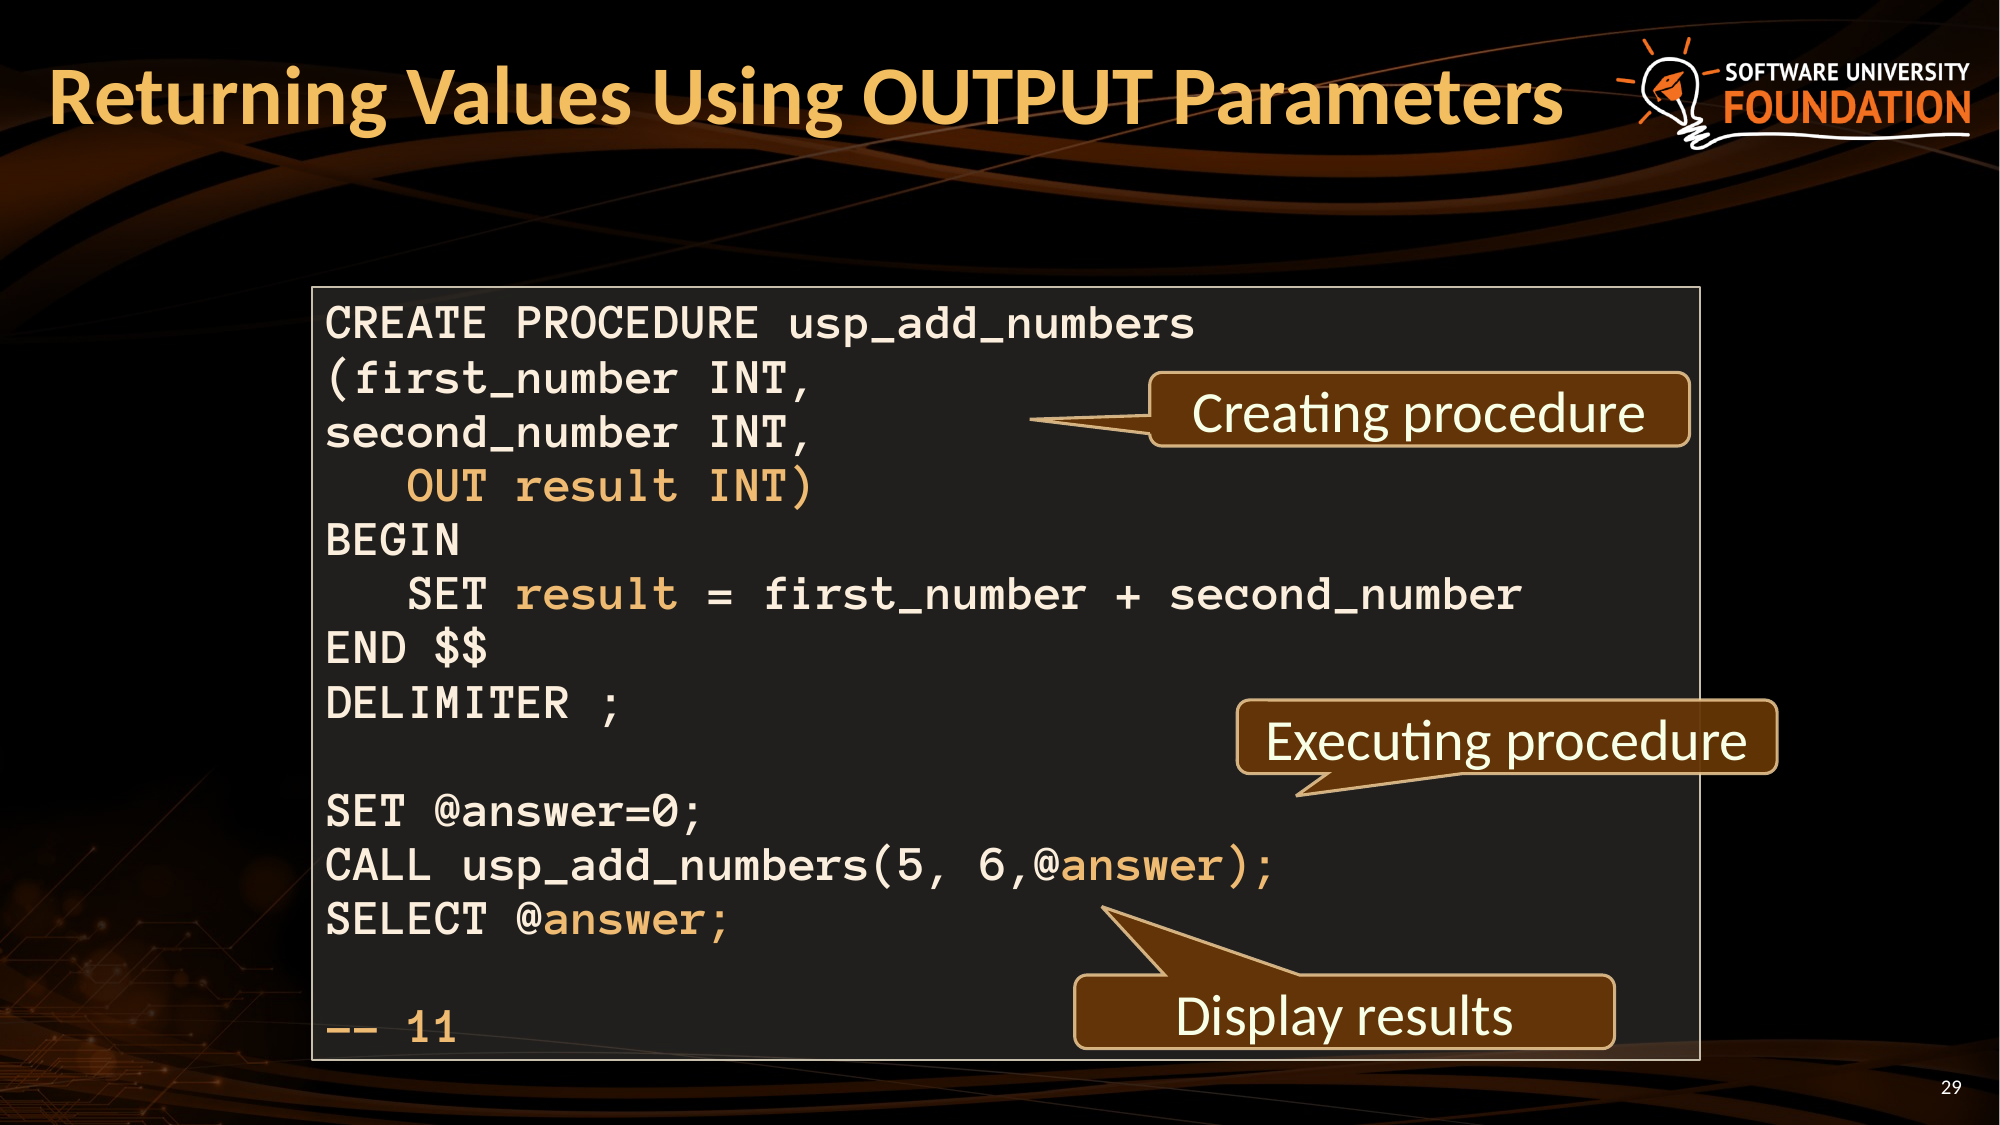

# Returning Values Using OUTPUT Parameters
CREATE PROCEDURE usp_add_numbers
(first_number INT,
second_number INT,
   OUT result INT)
BEGIN
   SET result = first_number + second_number
END $$
DELIMITER ;

SET @answer=0;
CALL usp_add_numbers(5, 6,@answer);
SELECT @answer;

-- 11
Creating procedure
Executing procedure
Display results
29